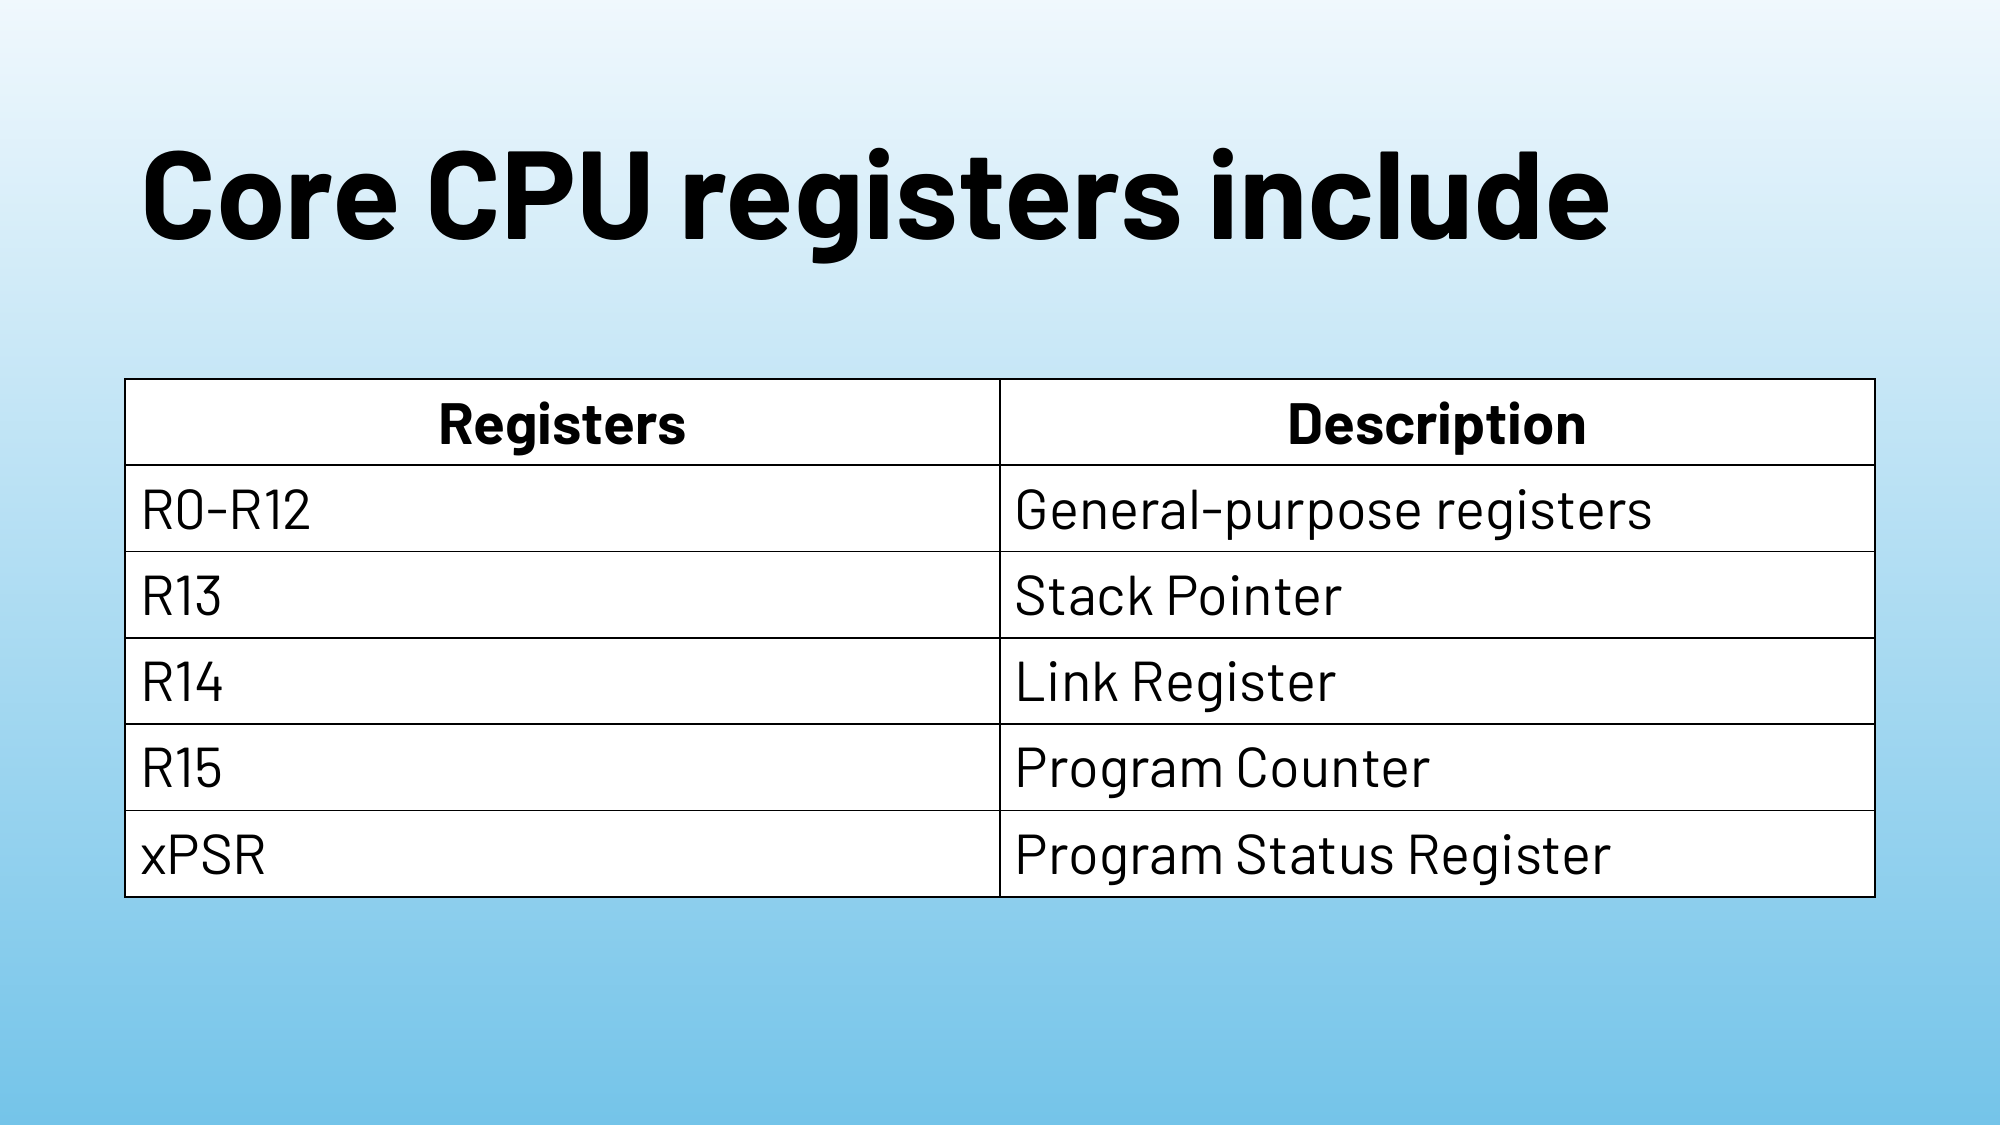

# Core CPU registers include
| Registers | Description |
| --- | --- |
| R0-R12 | General-purpose registers |
| R13 | Stack Pointer |
| R14 | Link Register |
| R15 | Program Counter |
| xPSR | Program Status Register |